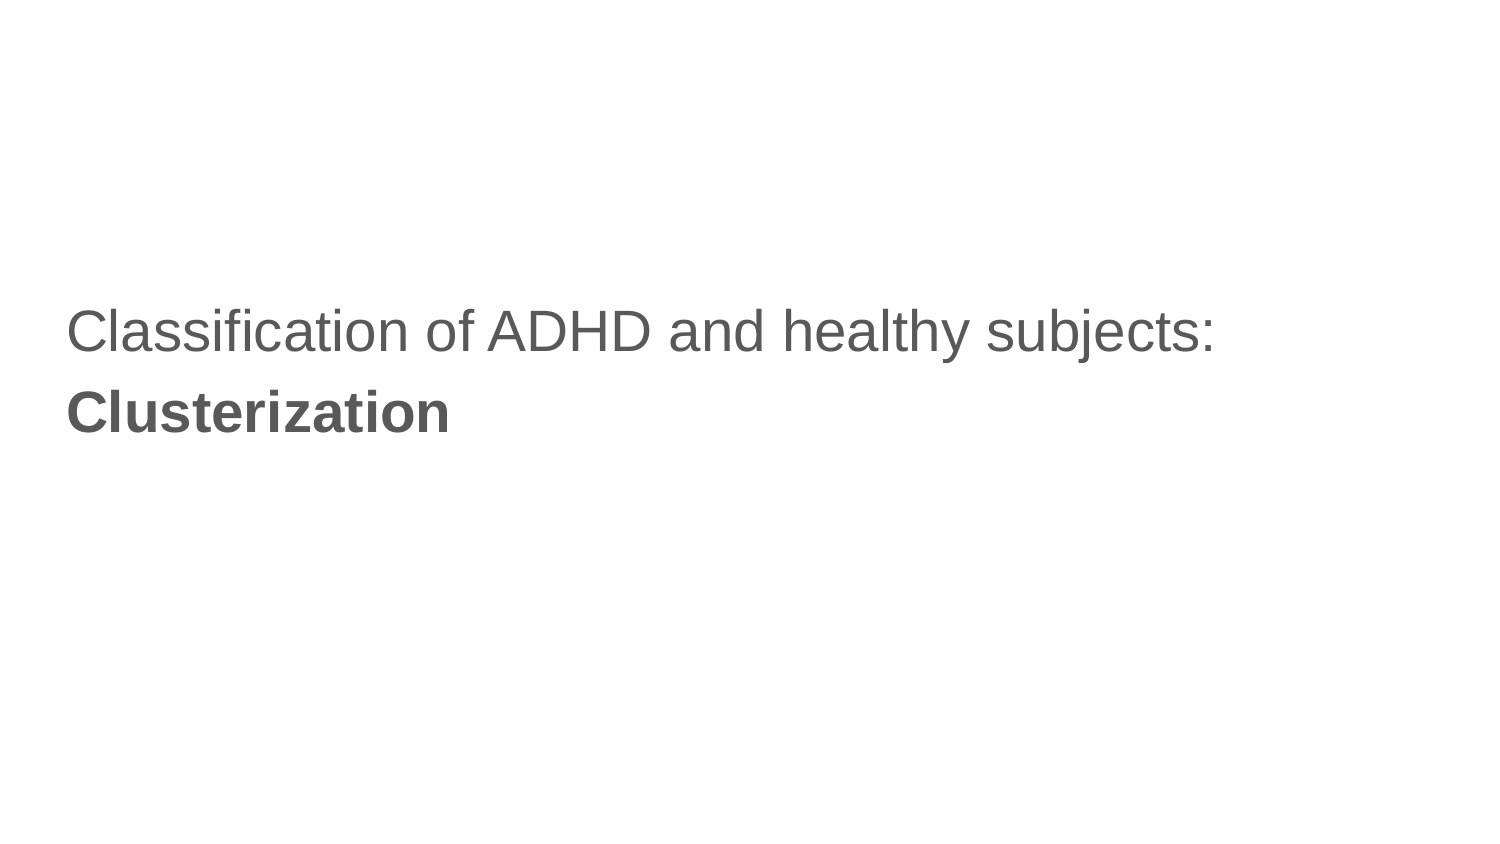

# Classification of ADHD and healthy subjects: Clusterization